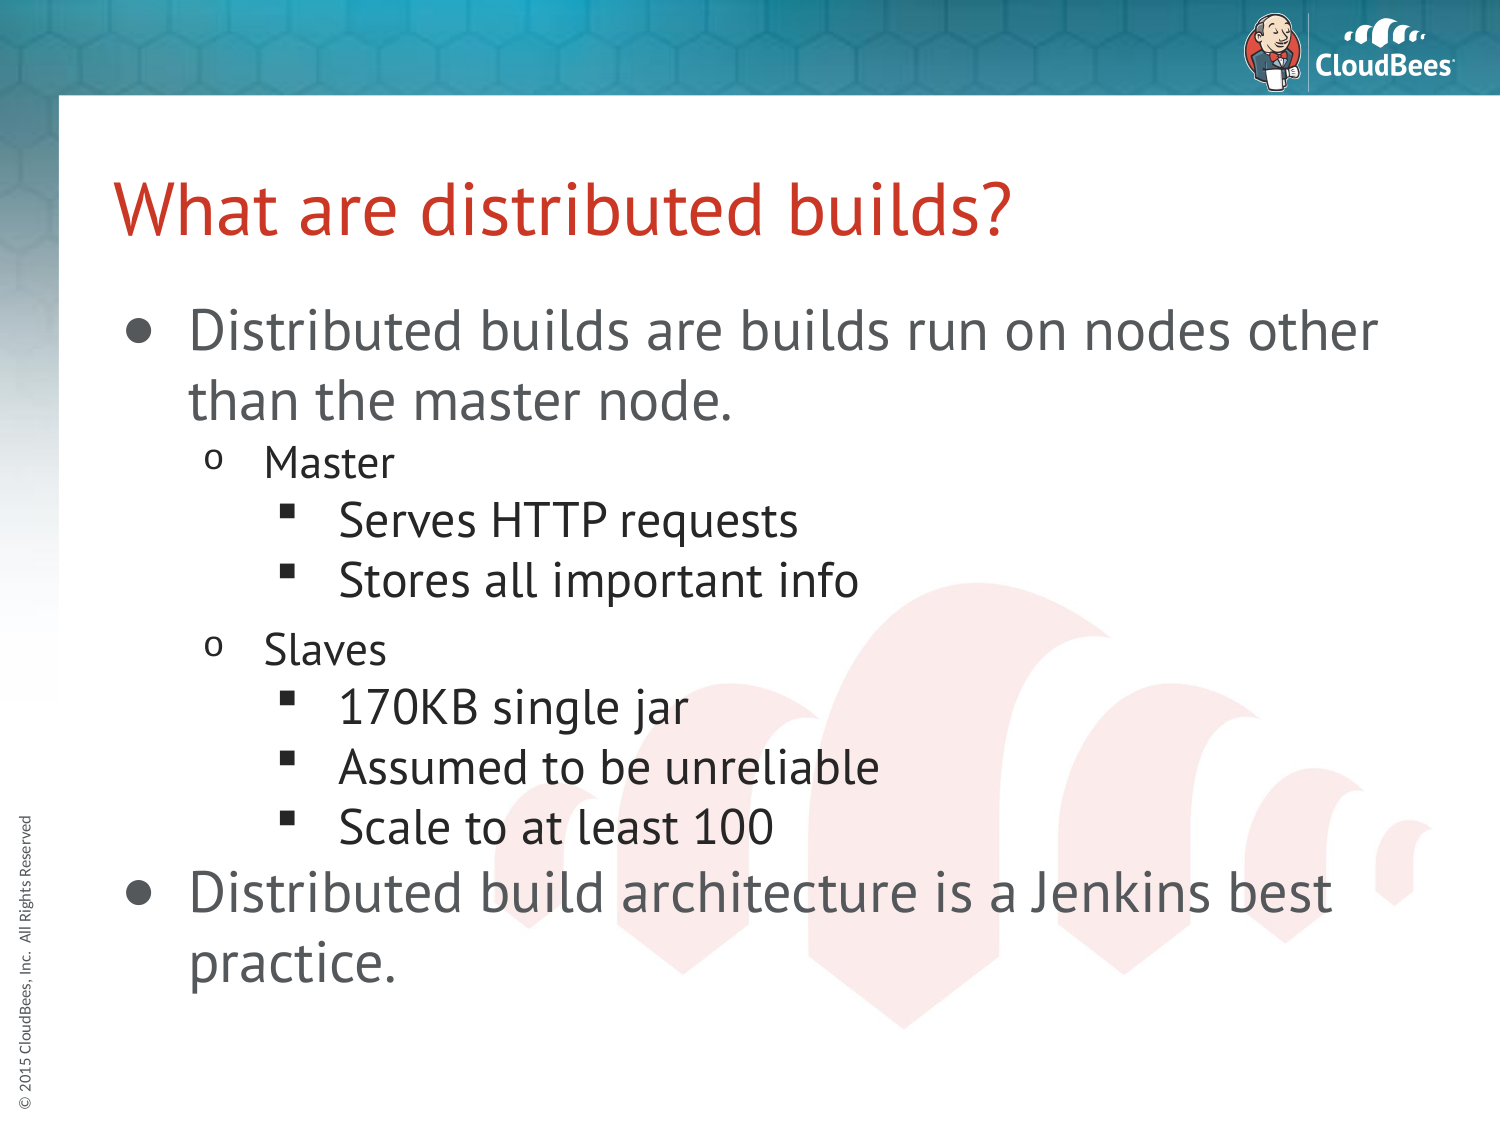

# What are distributed builds?
Distributed builds are builds run on nodes other than the master node.
Master
Serves HTTP requests
Stores all important info
Slaves
170KB single jar
Assumed to be unreliable
Scale to at least 100
Distributed build architecture is a Jenkins best practice.